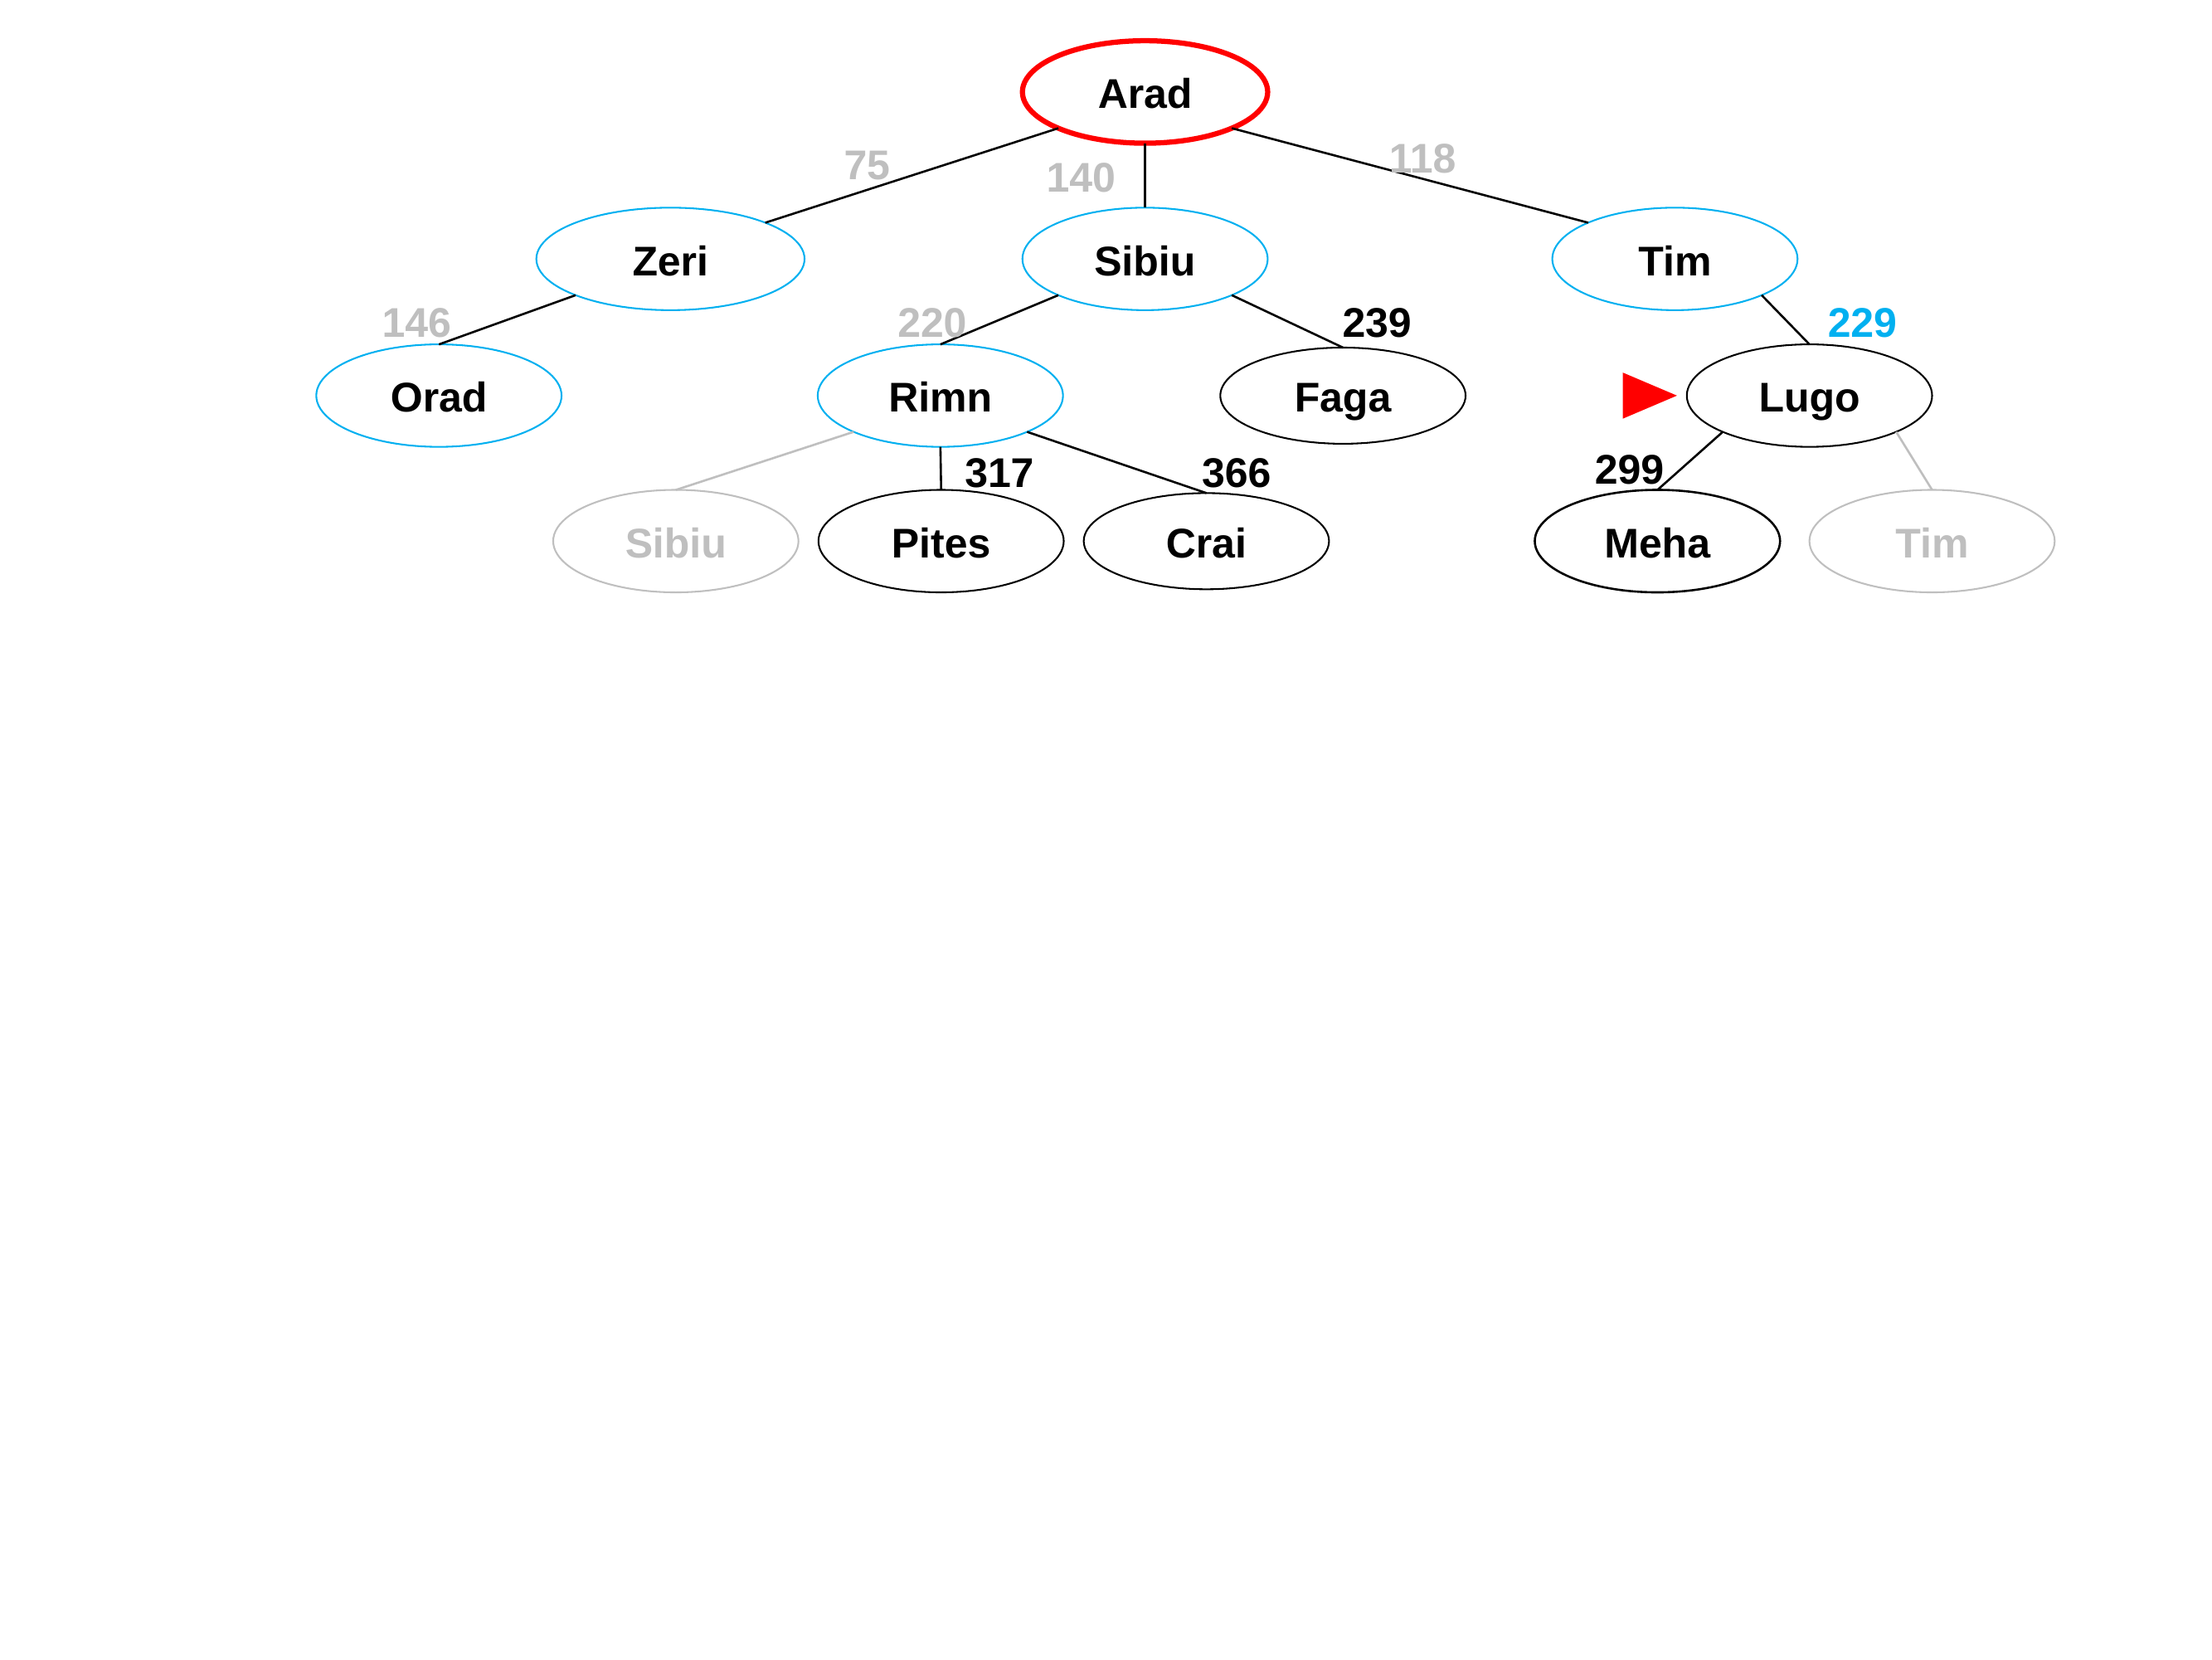

Arad
118
75
140
Zeri
Sibiu
Tim
146
220
239
229
Orad
Rimn
Lugo
Faga

299
317
366
Sibiu
Pites
Meha
Tim
Crai